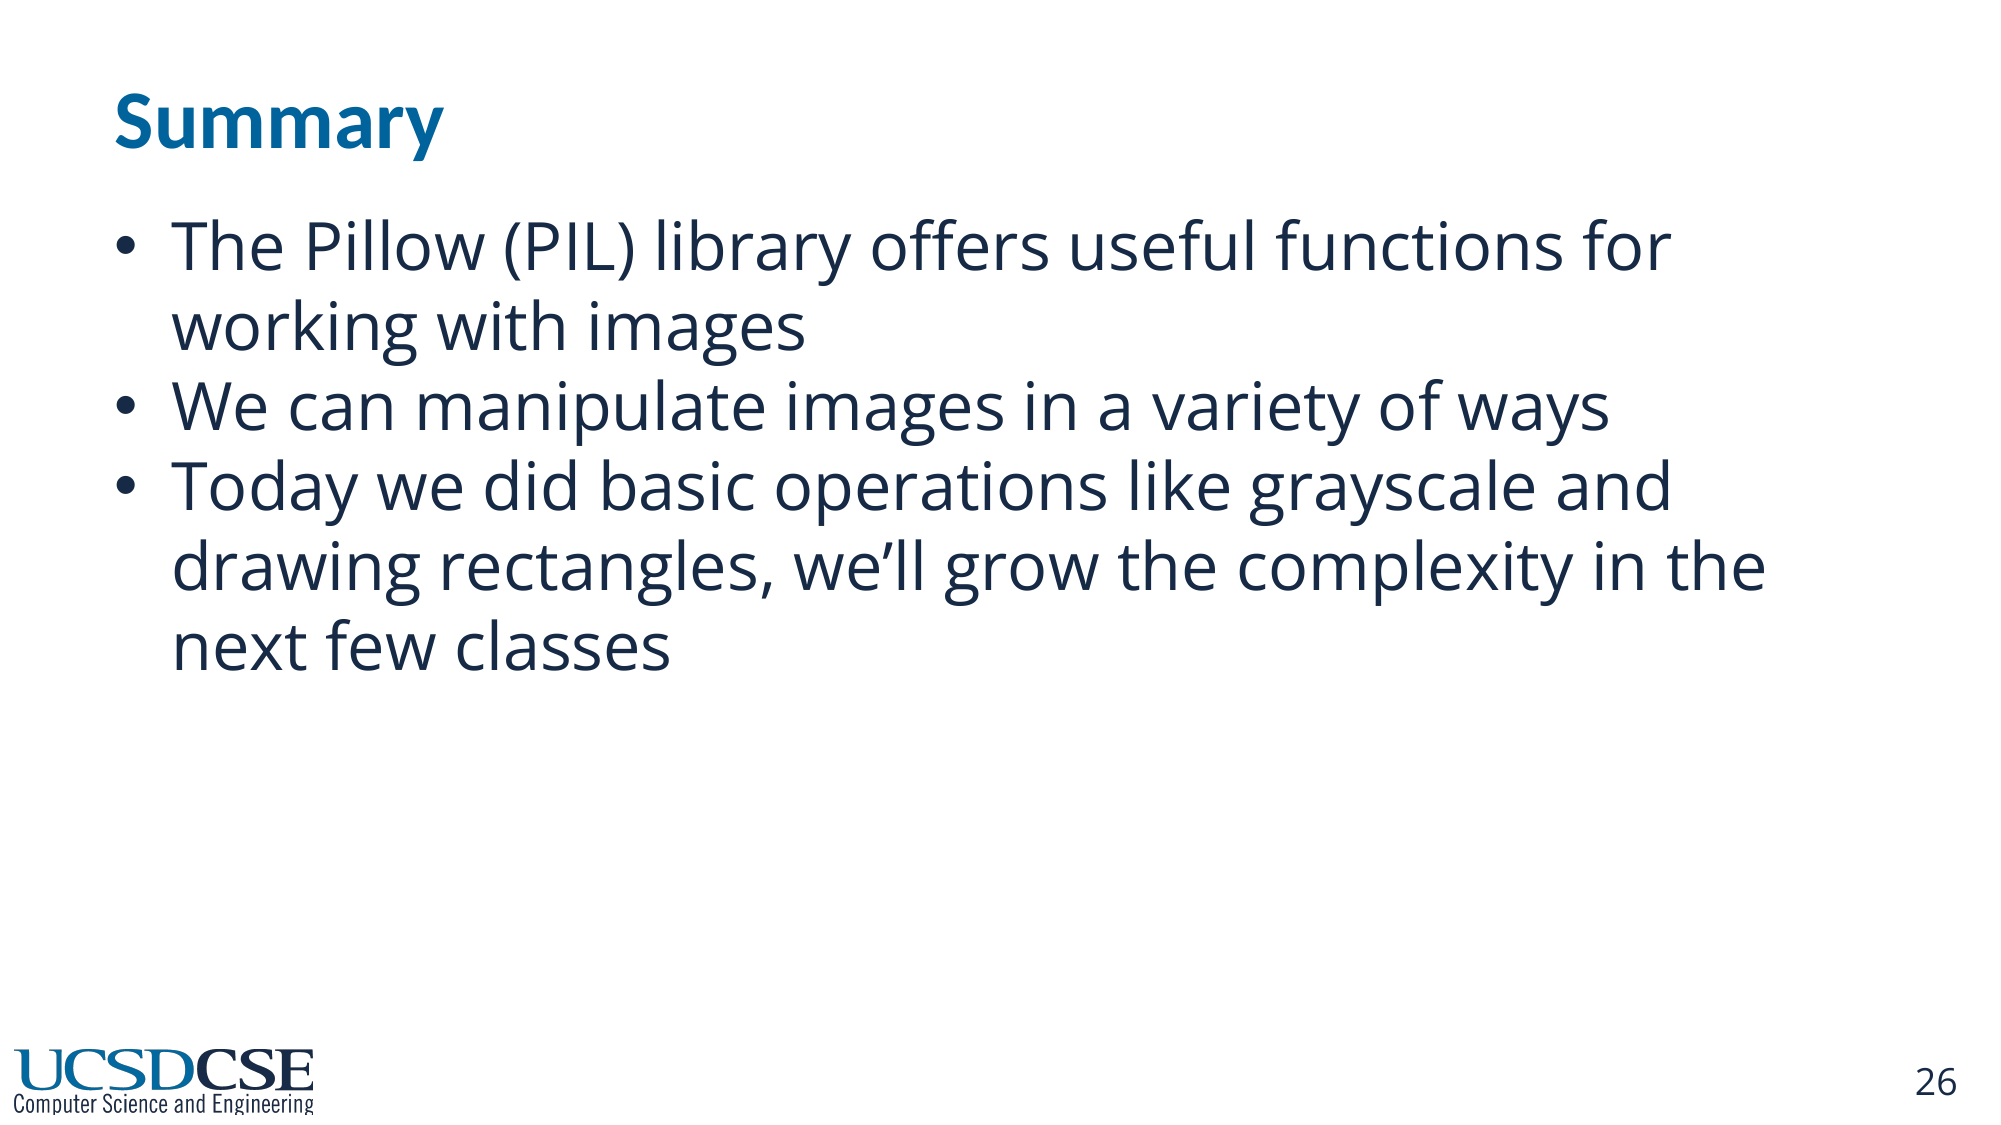

# Summary
The Pillow (PIL) library offers useful functions for working with images
We can manipulate images in a variety of ways
Today we did basic operations like grayscale and drawing rectangles, we’ll grow the complexity in the next few classes